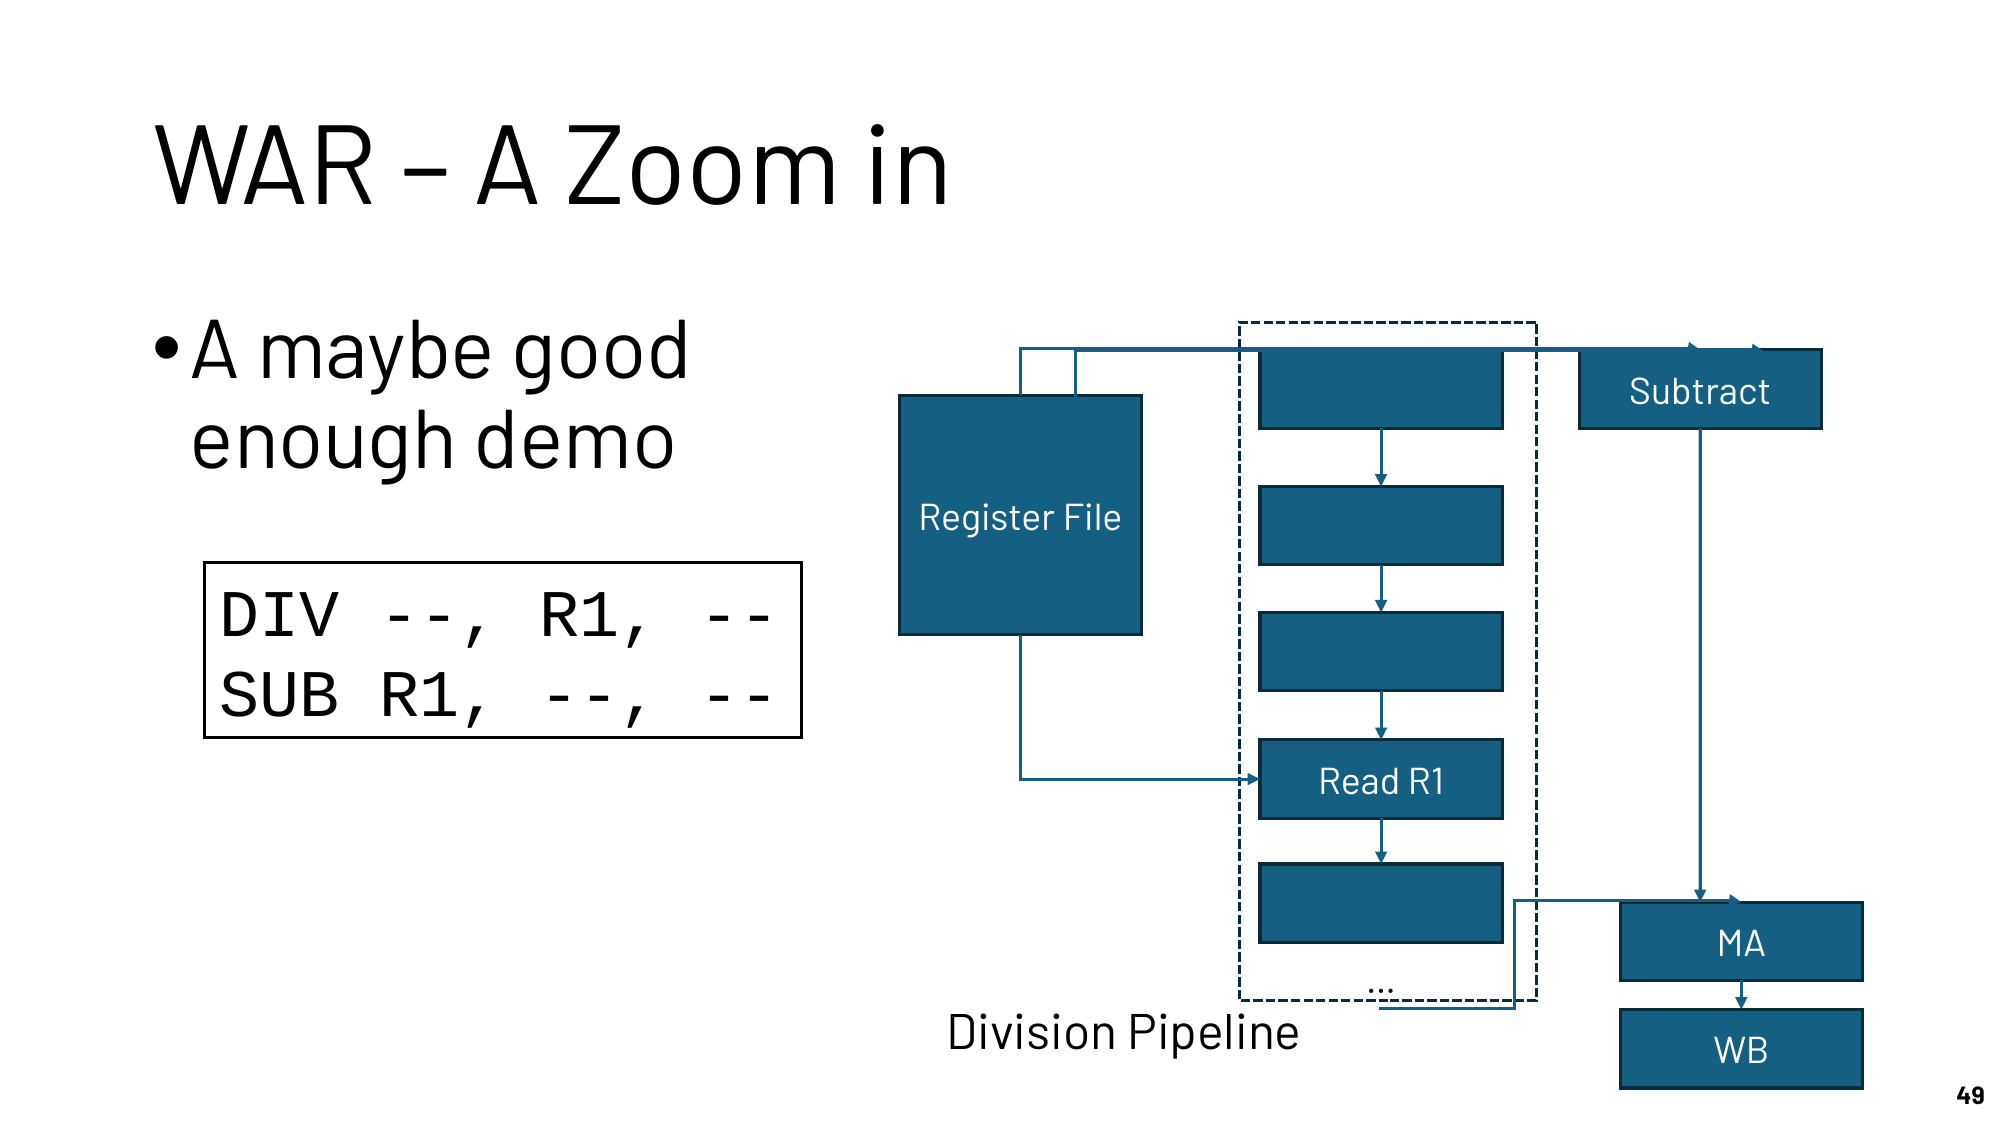

# WAR – A Zoom in
A maybe good enough demo

Subtract

Register File

DIV --, R1, --
SUB R1, --, --

Read R1

MA
…
Division Pipeline
WB
49